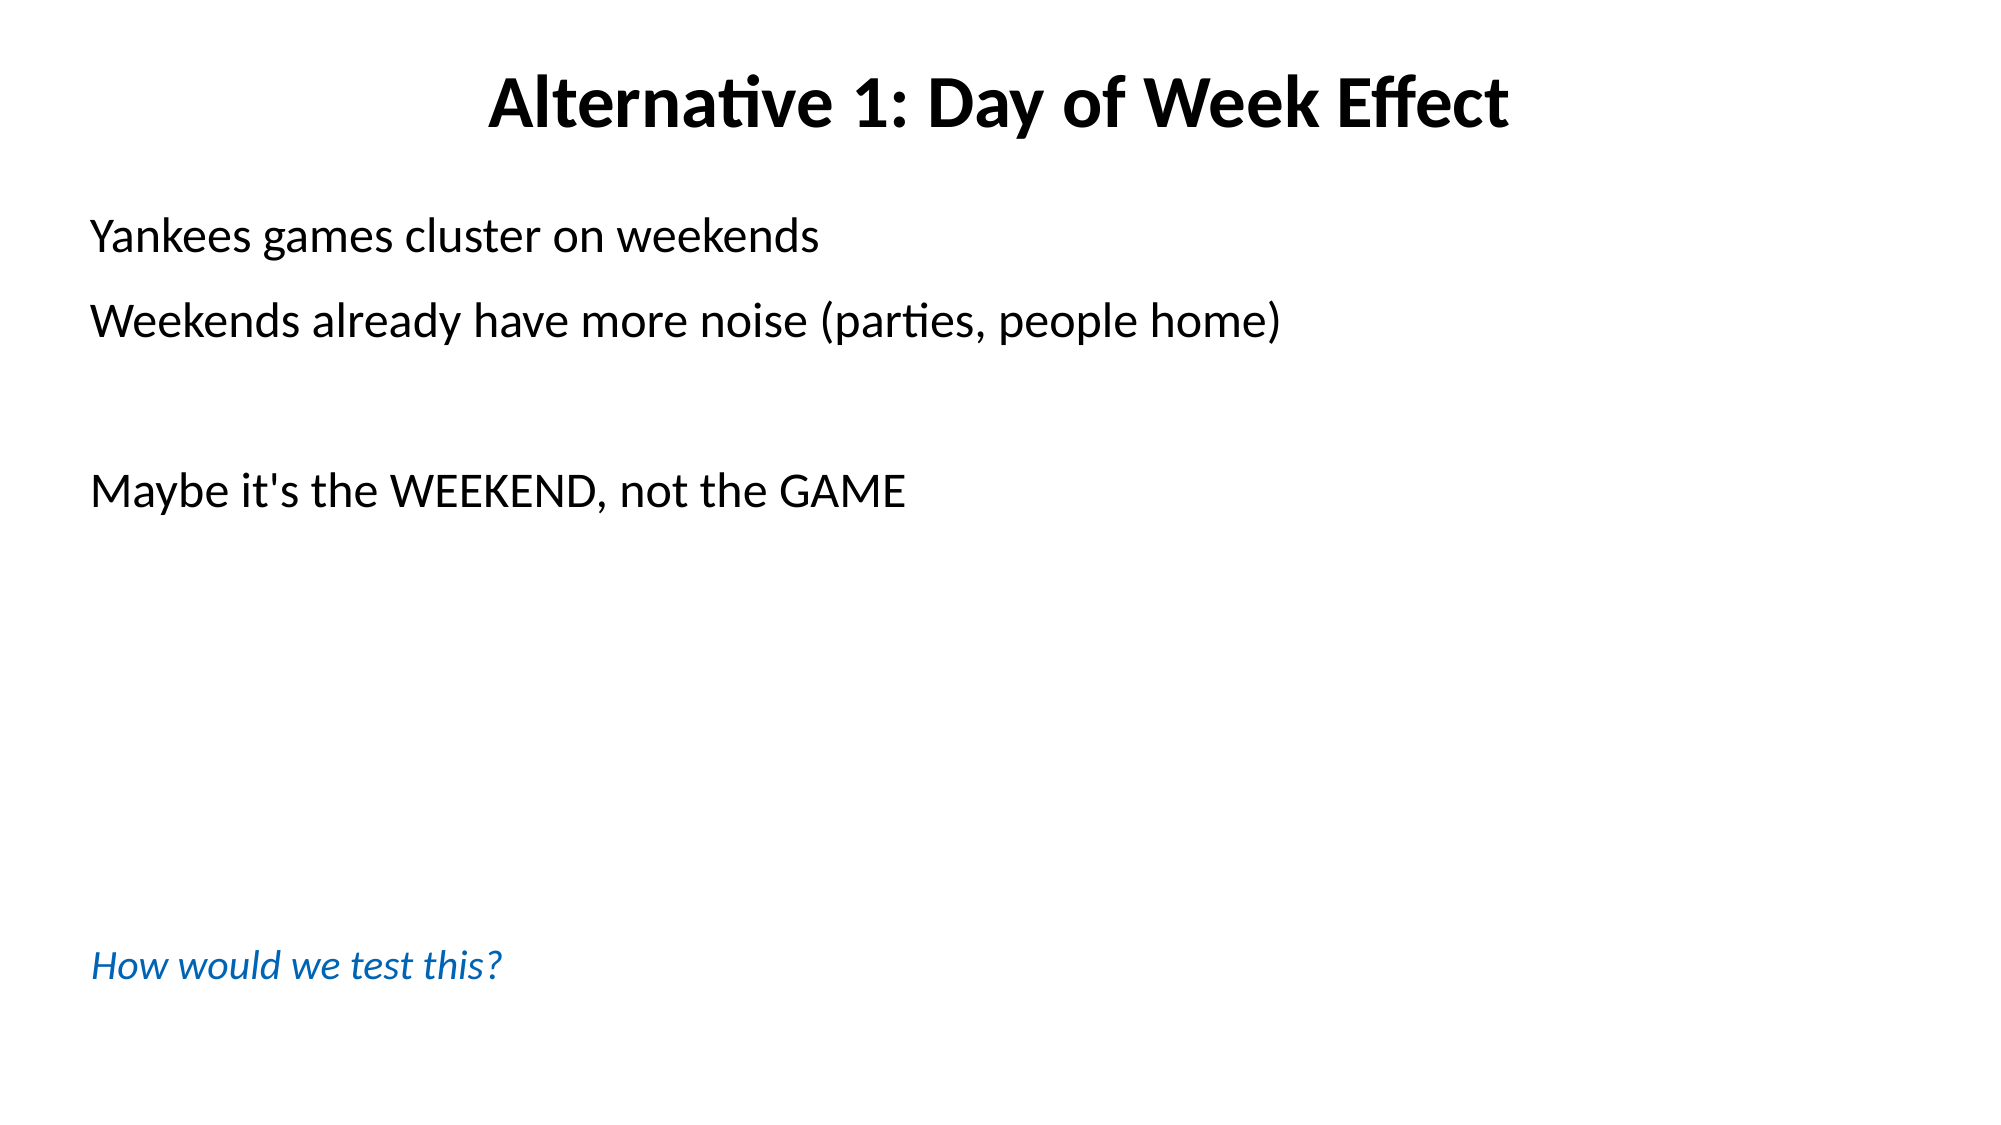

Alternative 1: Day of Week Effect
Yankees games cluster on weekends
Weekends already have more noise (parties, people home)

Maybe it's the WEEKEND, not the GAME
How would we test this?